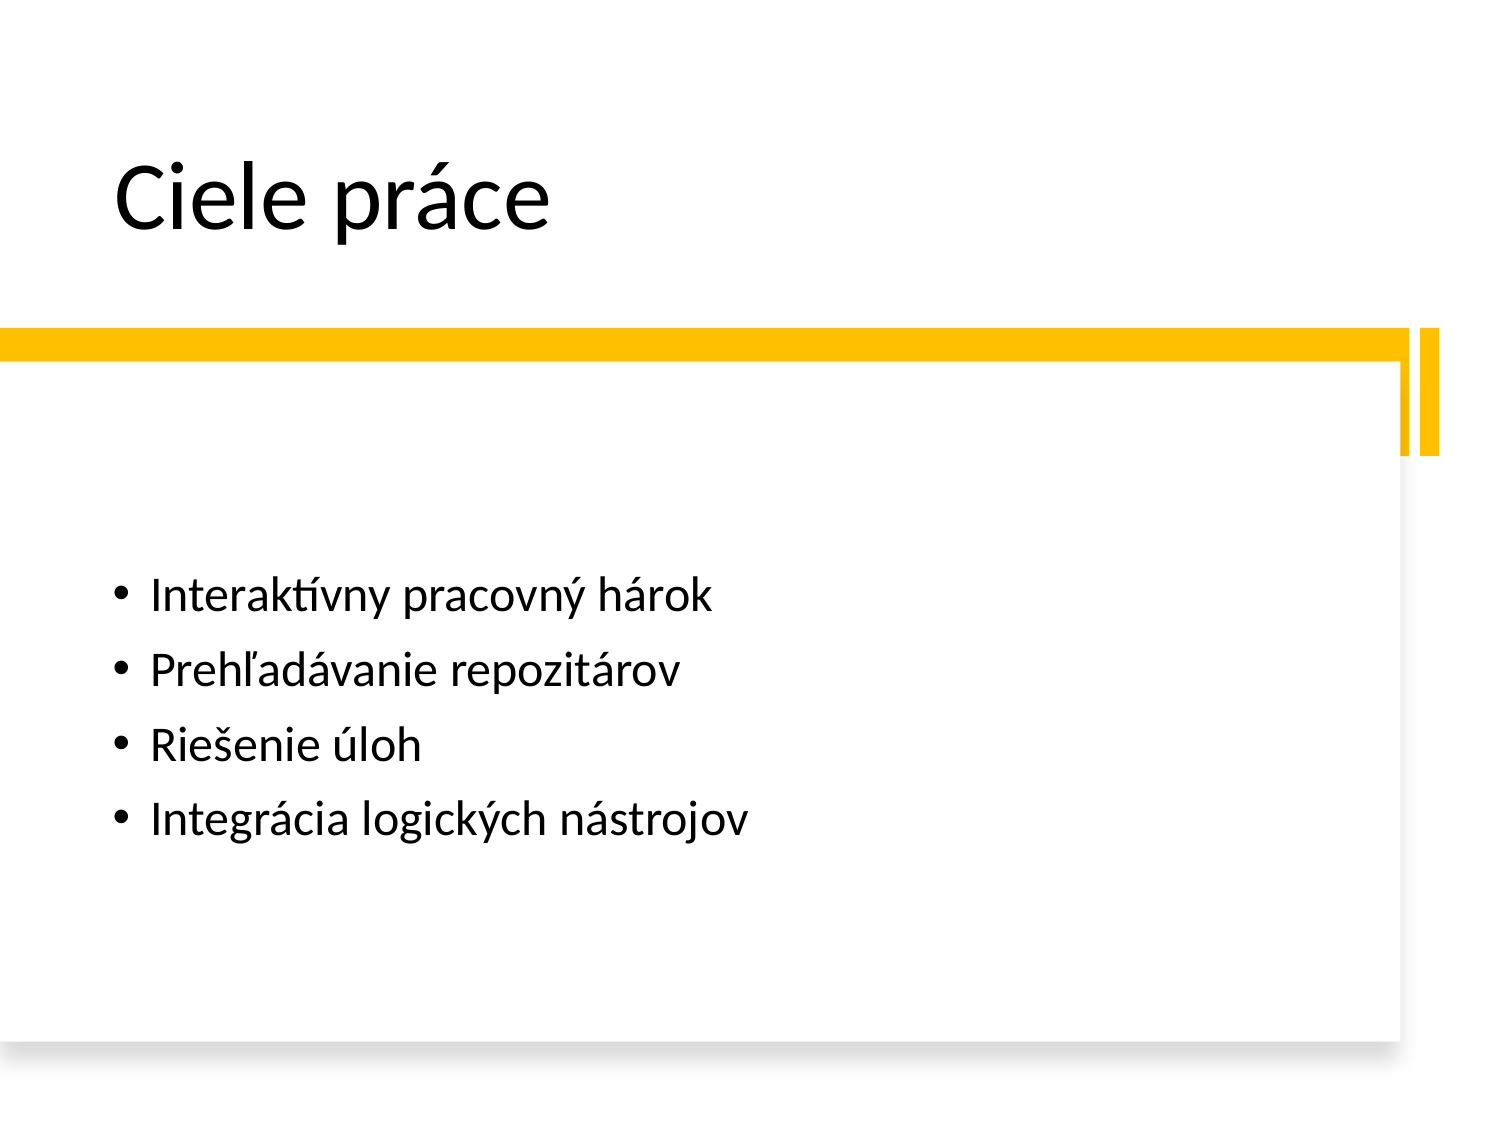

# Ciele práce

Interaktívny pracovný hárok
Prehľadávanie repozitárov
Riešenie úloh
Integrácia logických nástrojov